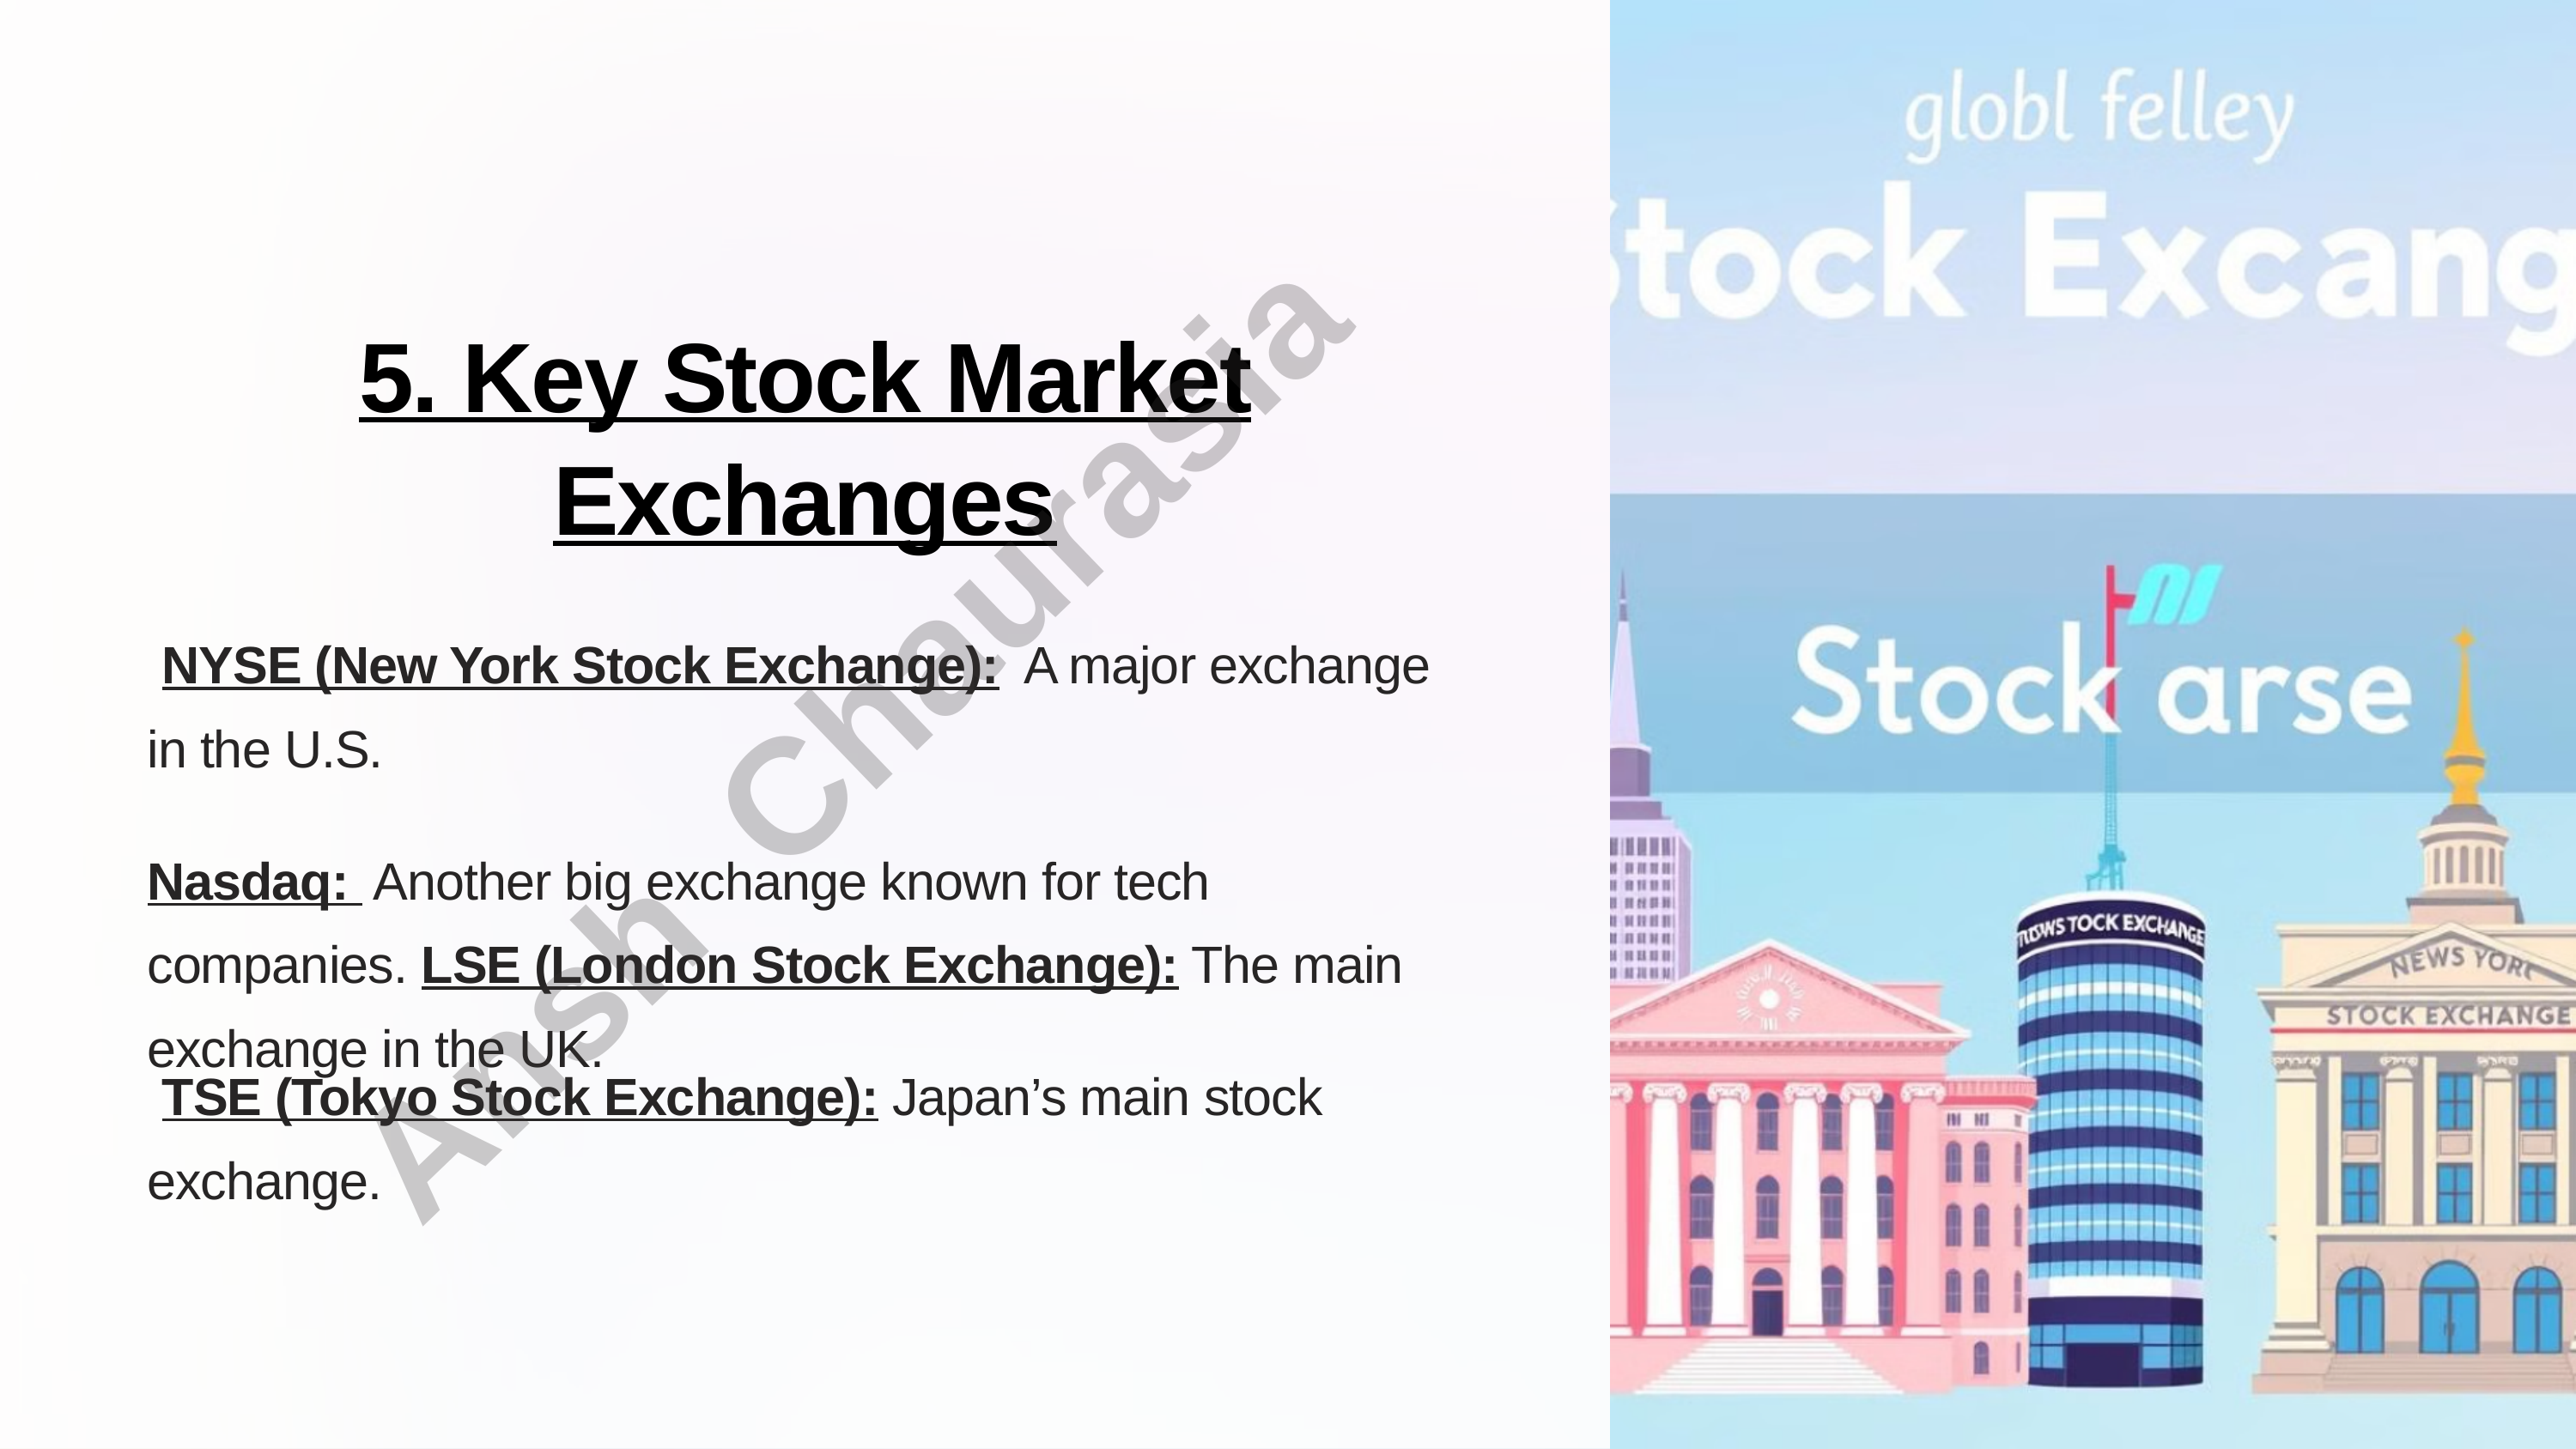

5. Key Stock Market Exchanges
Ansh  Chaurasia

 NYSE (New York Stock Exchange):  A major exchange in the U.S.

Nasdaq:  Another big exchange known for tech companies. LSE (London Stock Exchange): The main exchange in the UK.

 TSE (Tokyo Stock Exchange): Japan’s main stock exchange.